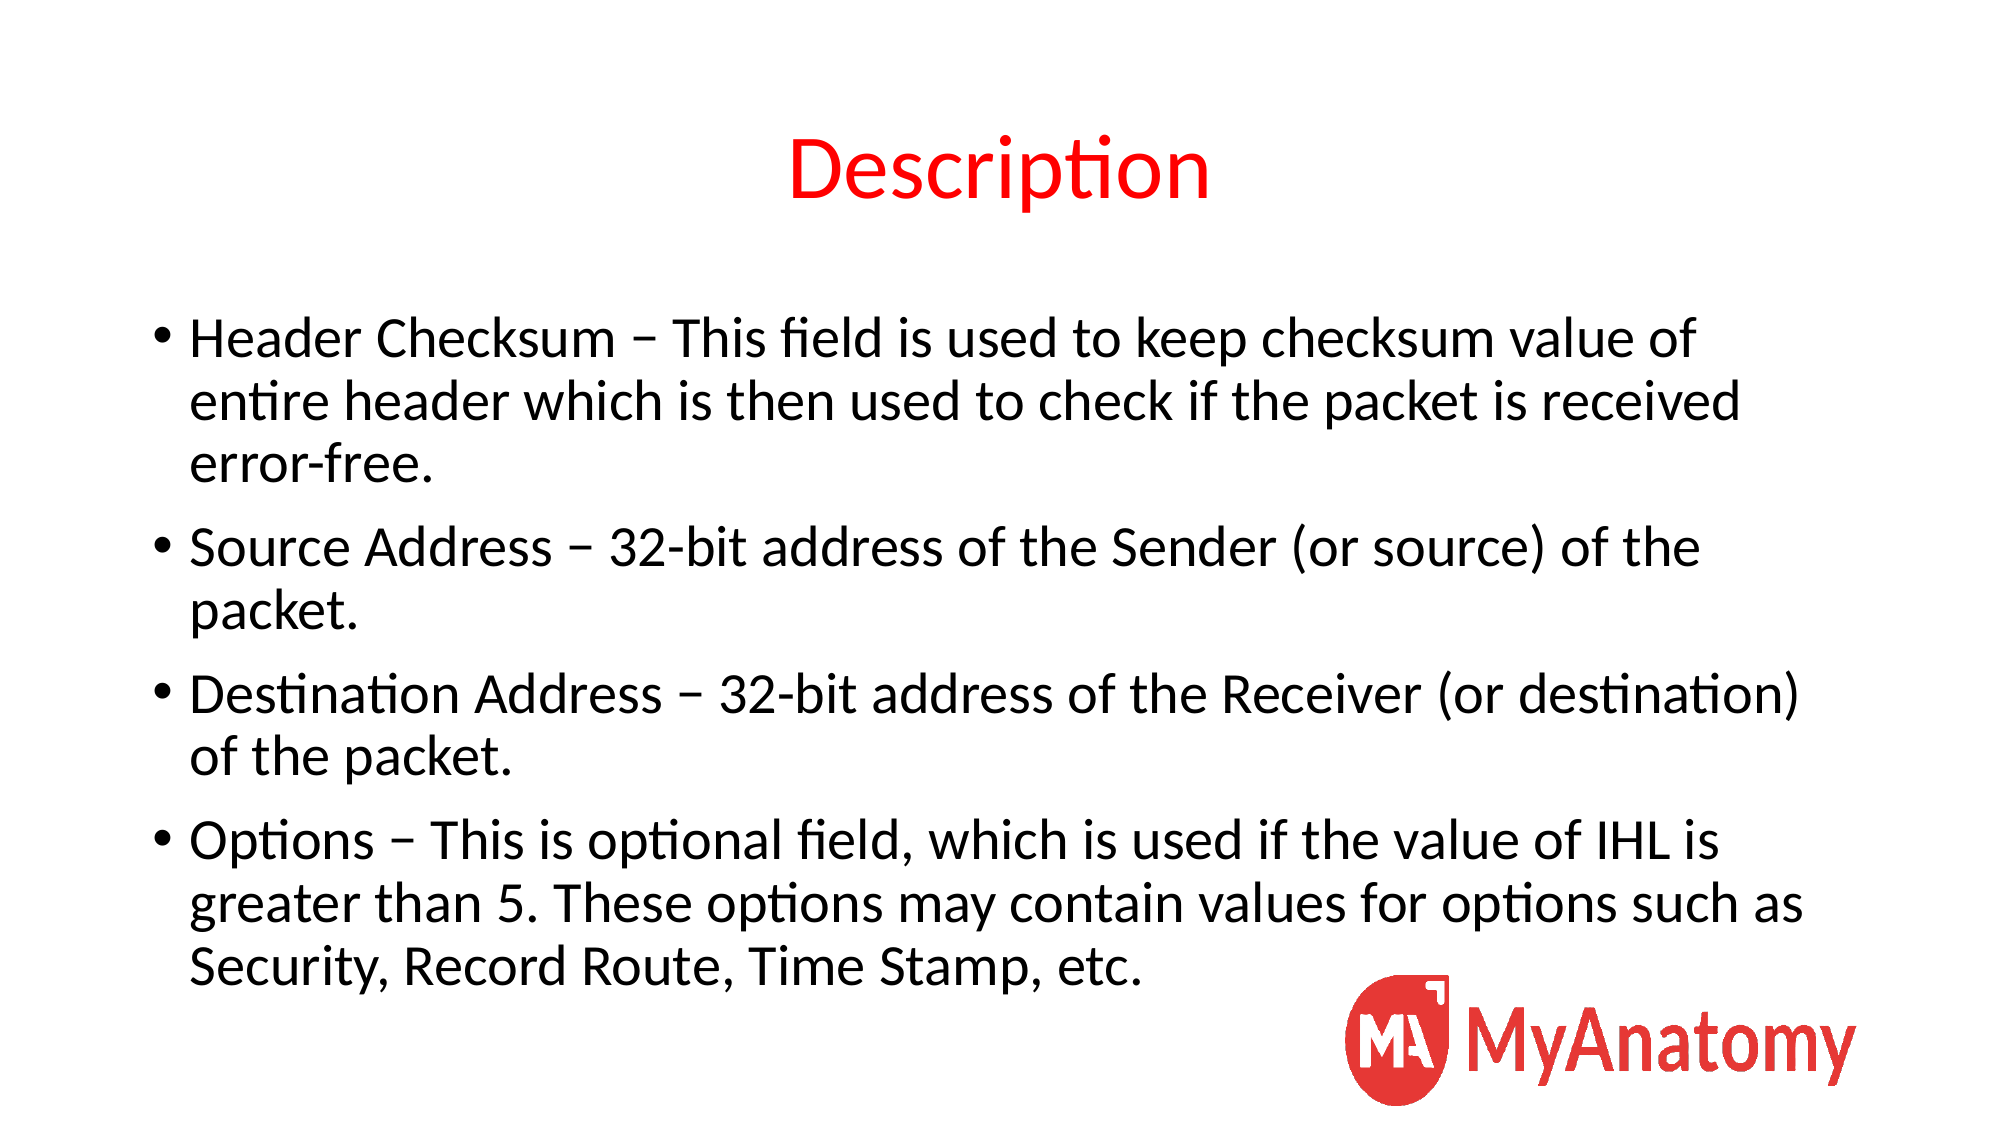

# Description
Header Checksum − This field is used to keep checksum value of entire header which is then used to check if the packet is received error-free.
Source Address − 32-bit address of the Sender (or source) of the packet.
Destination Address − 32-bit address of the Receiver (or destination) of the packet.
Options − This is optional field, which is used if the value of IHL is greater than 5. These options may contain values for options such as Security, Record Route, Time Stamp, etc.